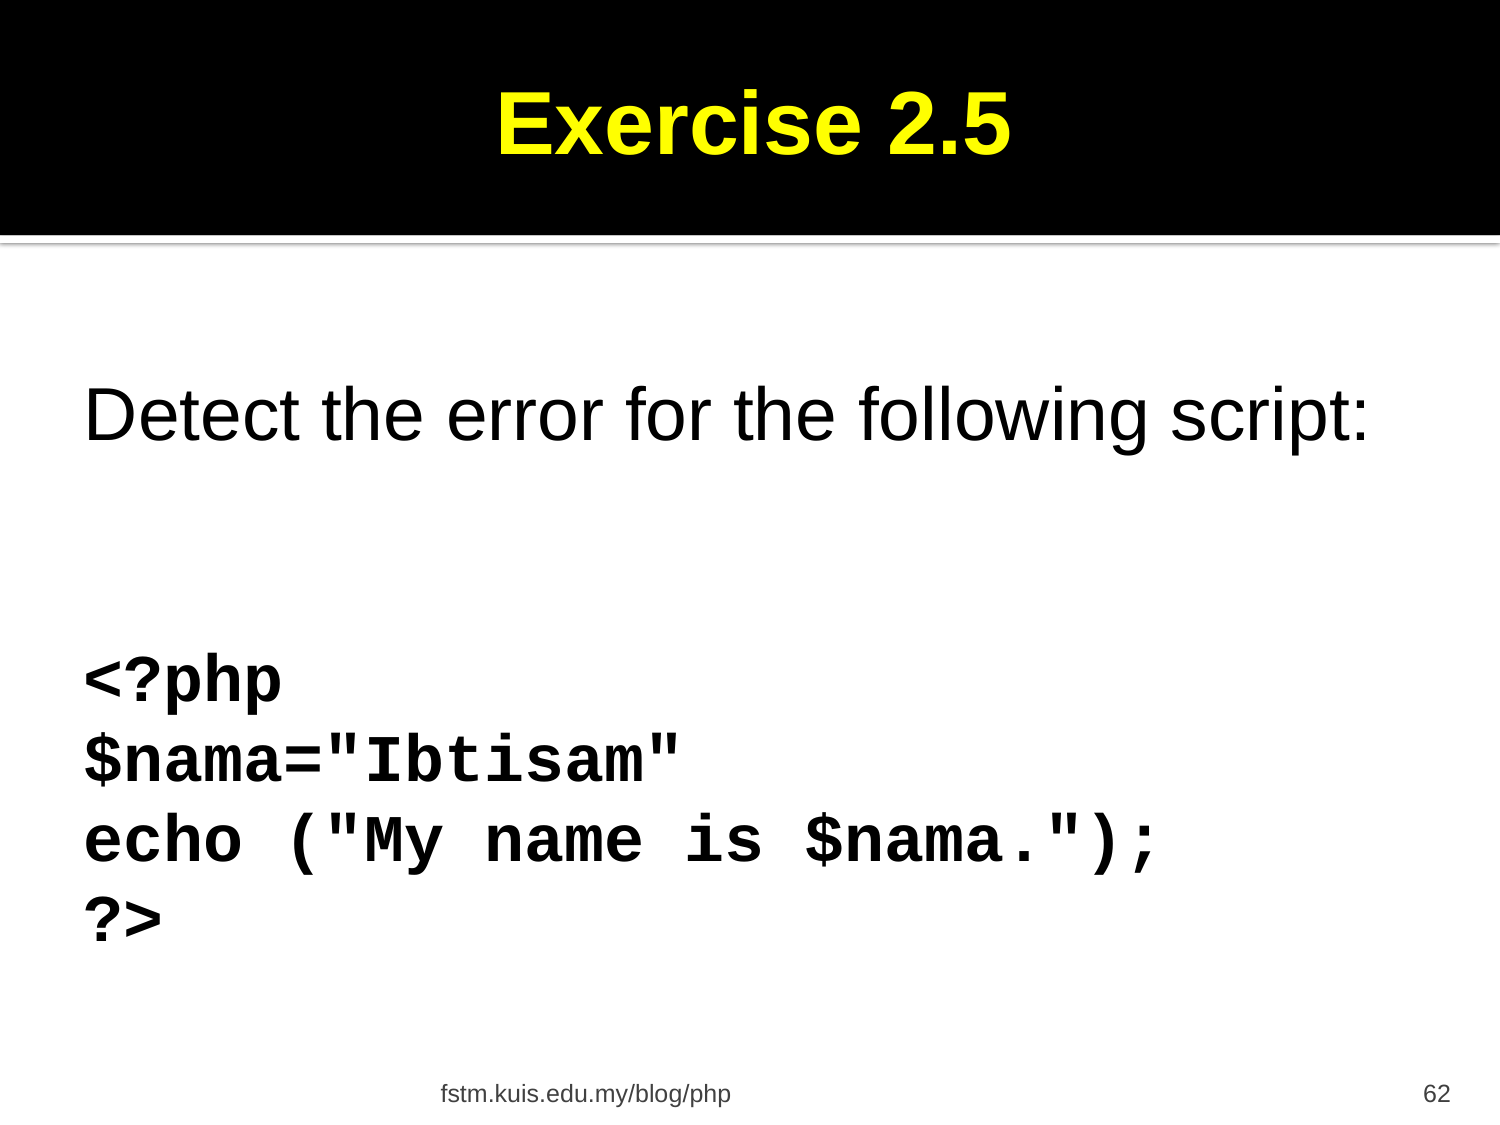

# Exercise 2.5
Detect the error for the following script:

<?php
$nama="Ibtisam"
echo ("My name is $nama.");
?>

fstm.kuis.edu.my/blog/php
62